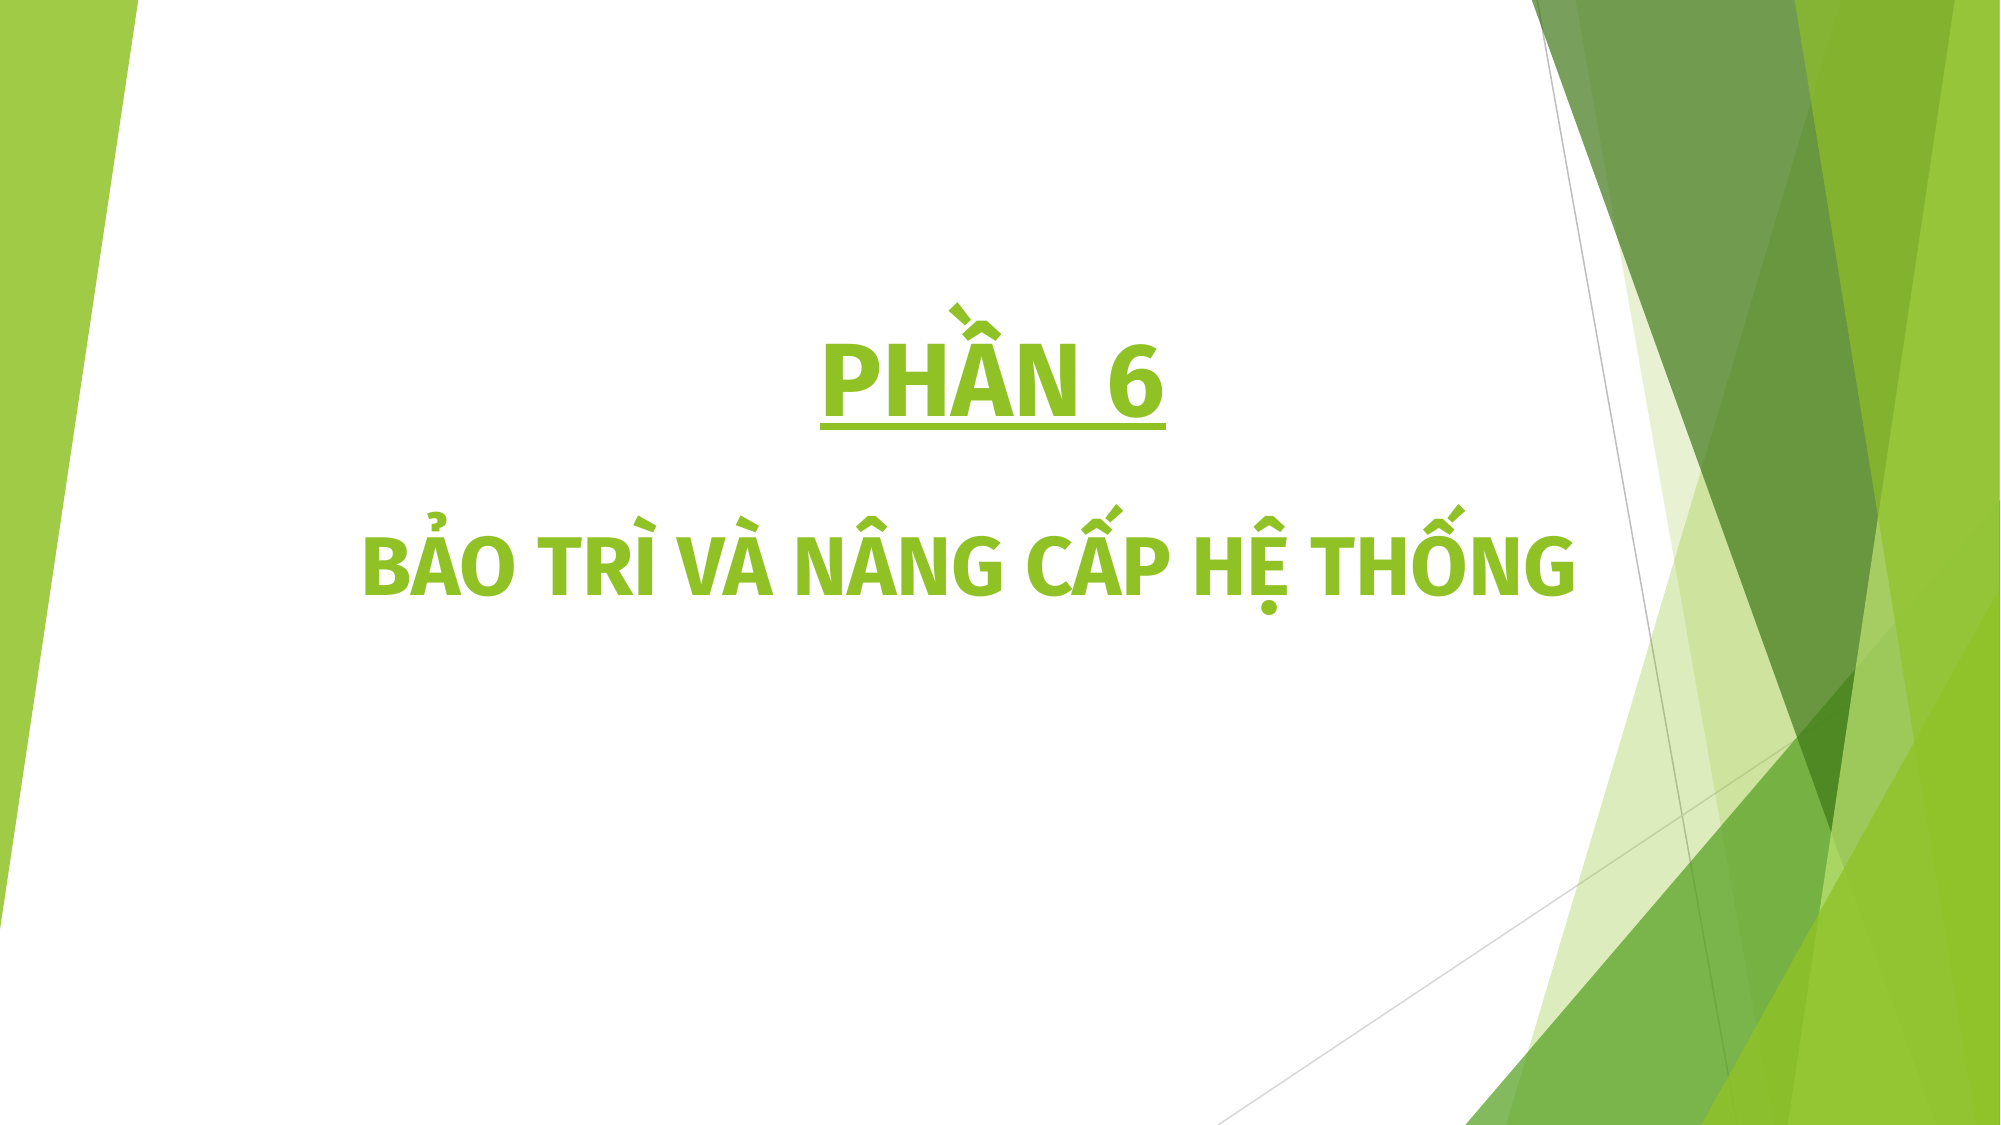

PHẦN 6
BẢO TRÌ VÀ NÂNG CẤP HỆ THỐNG